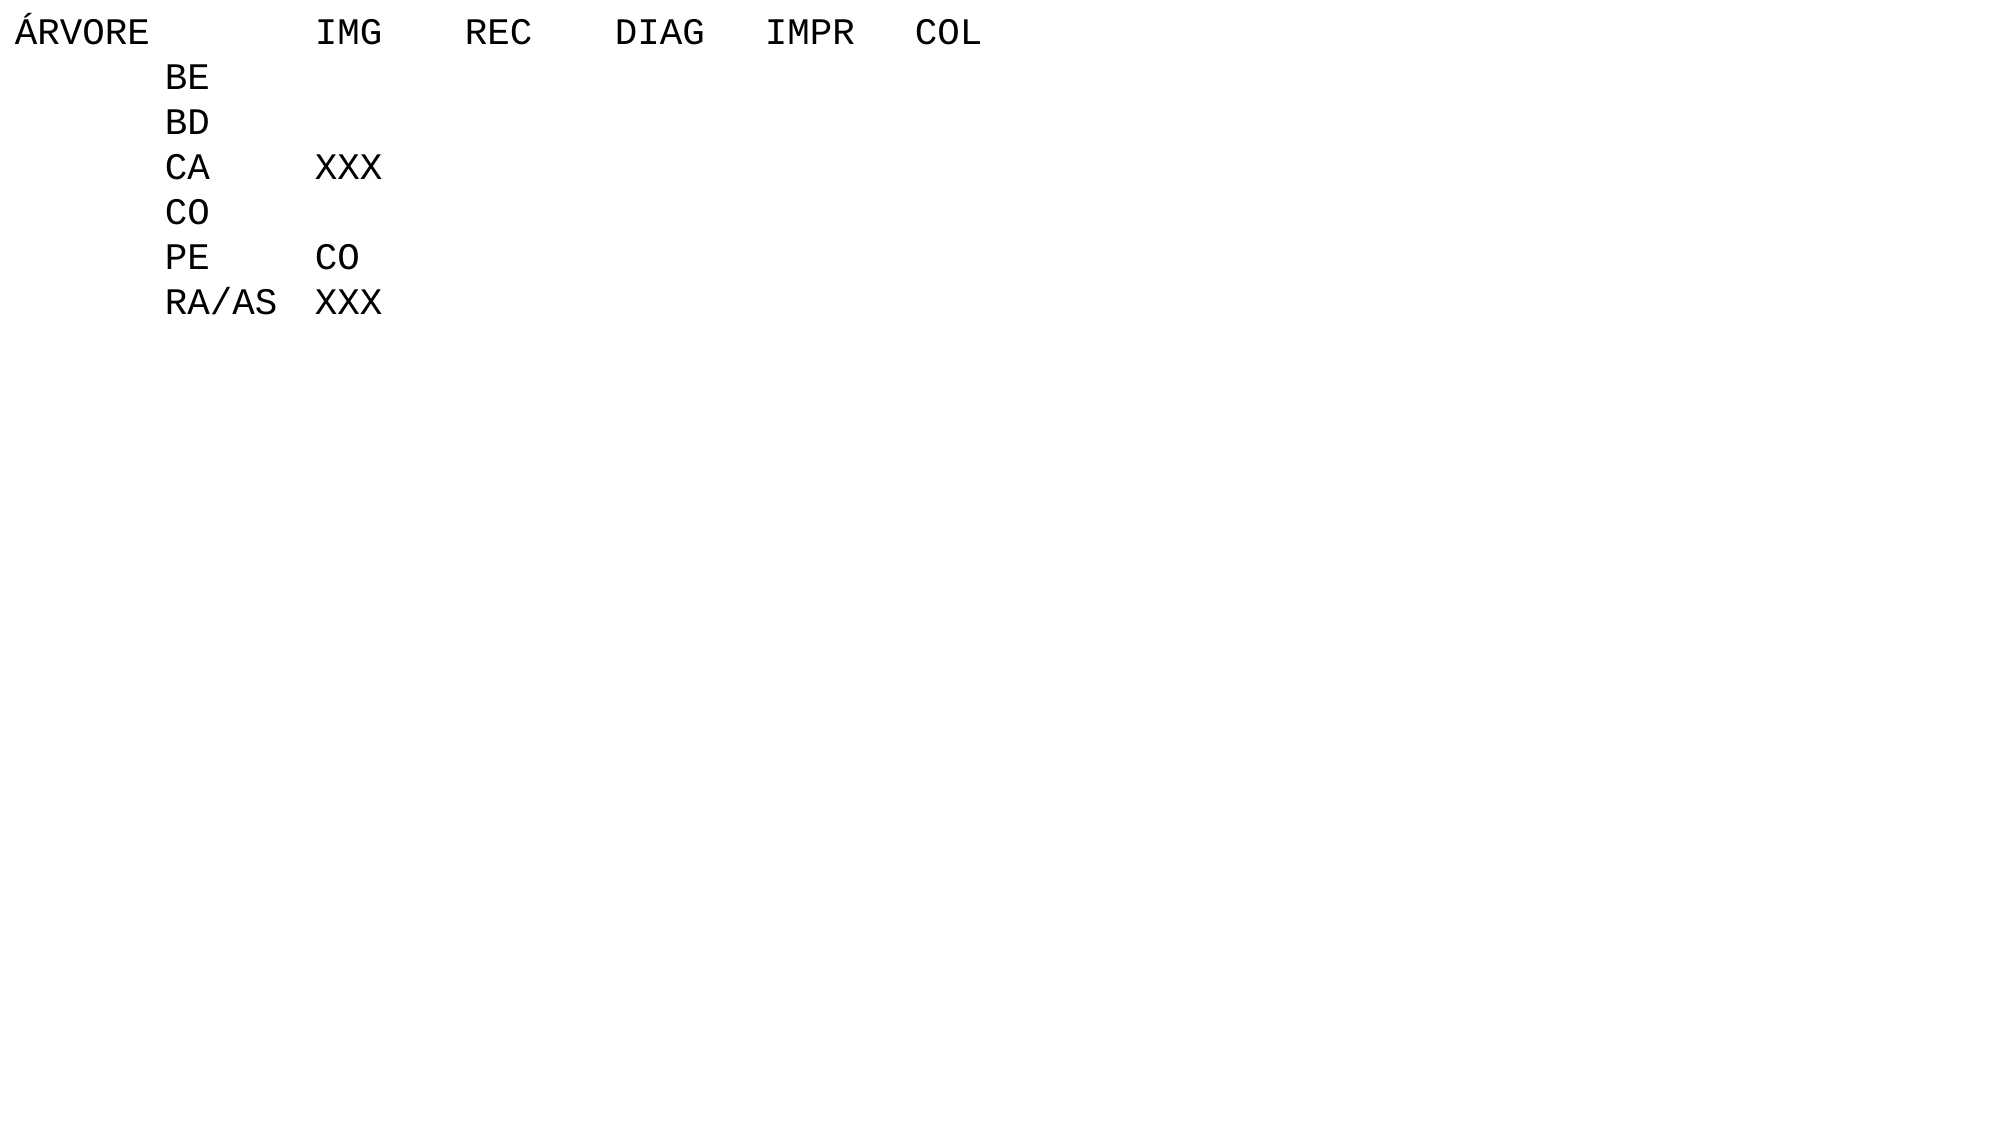

ÁRVORE		IMG	REC	DIAG	IMPR	COL
	BE
	BD
	CA	XXX
	CO
	PE	CO
	RA/AS	XXX